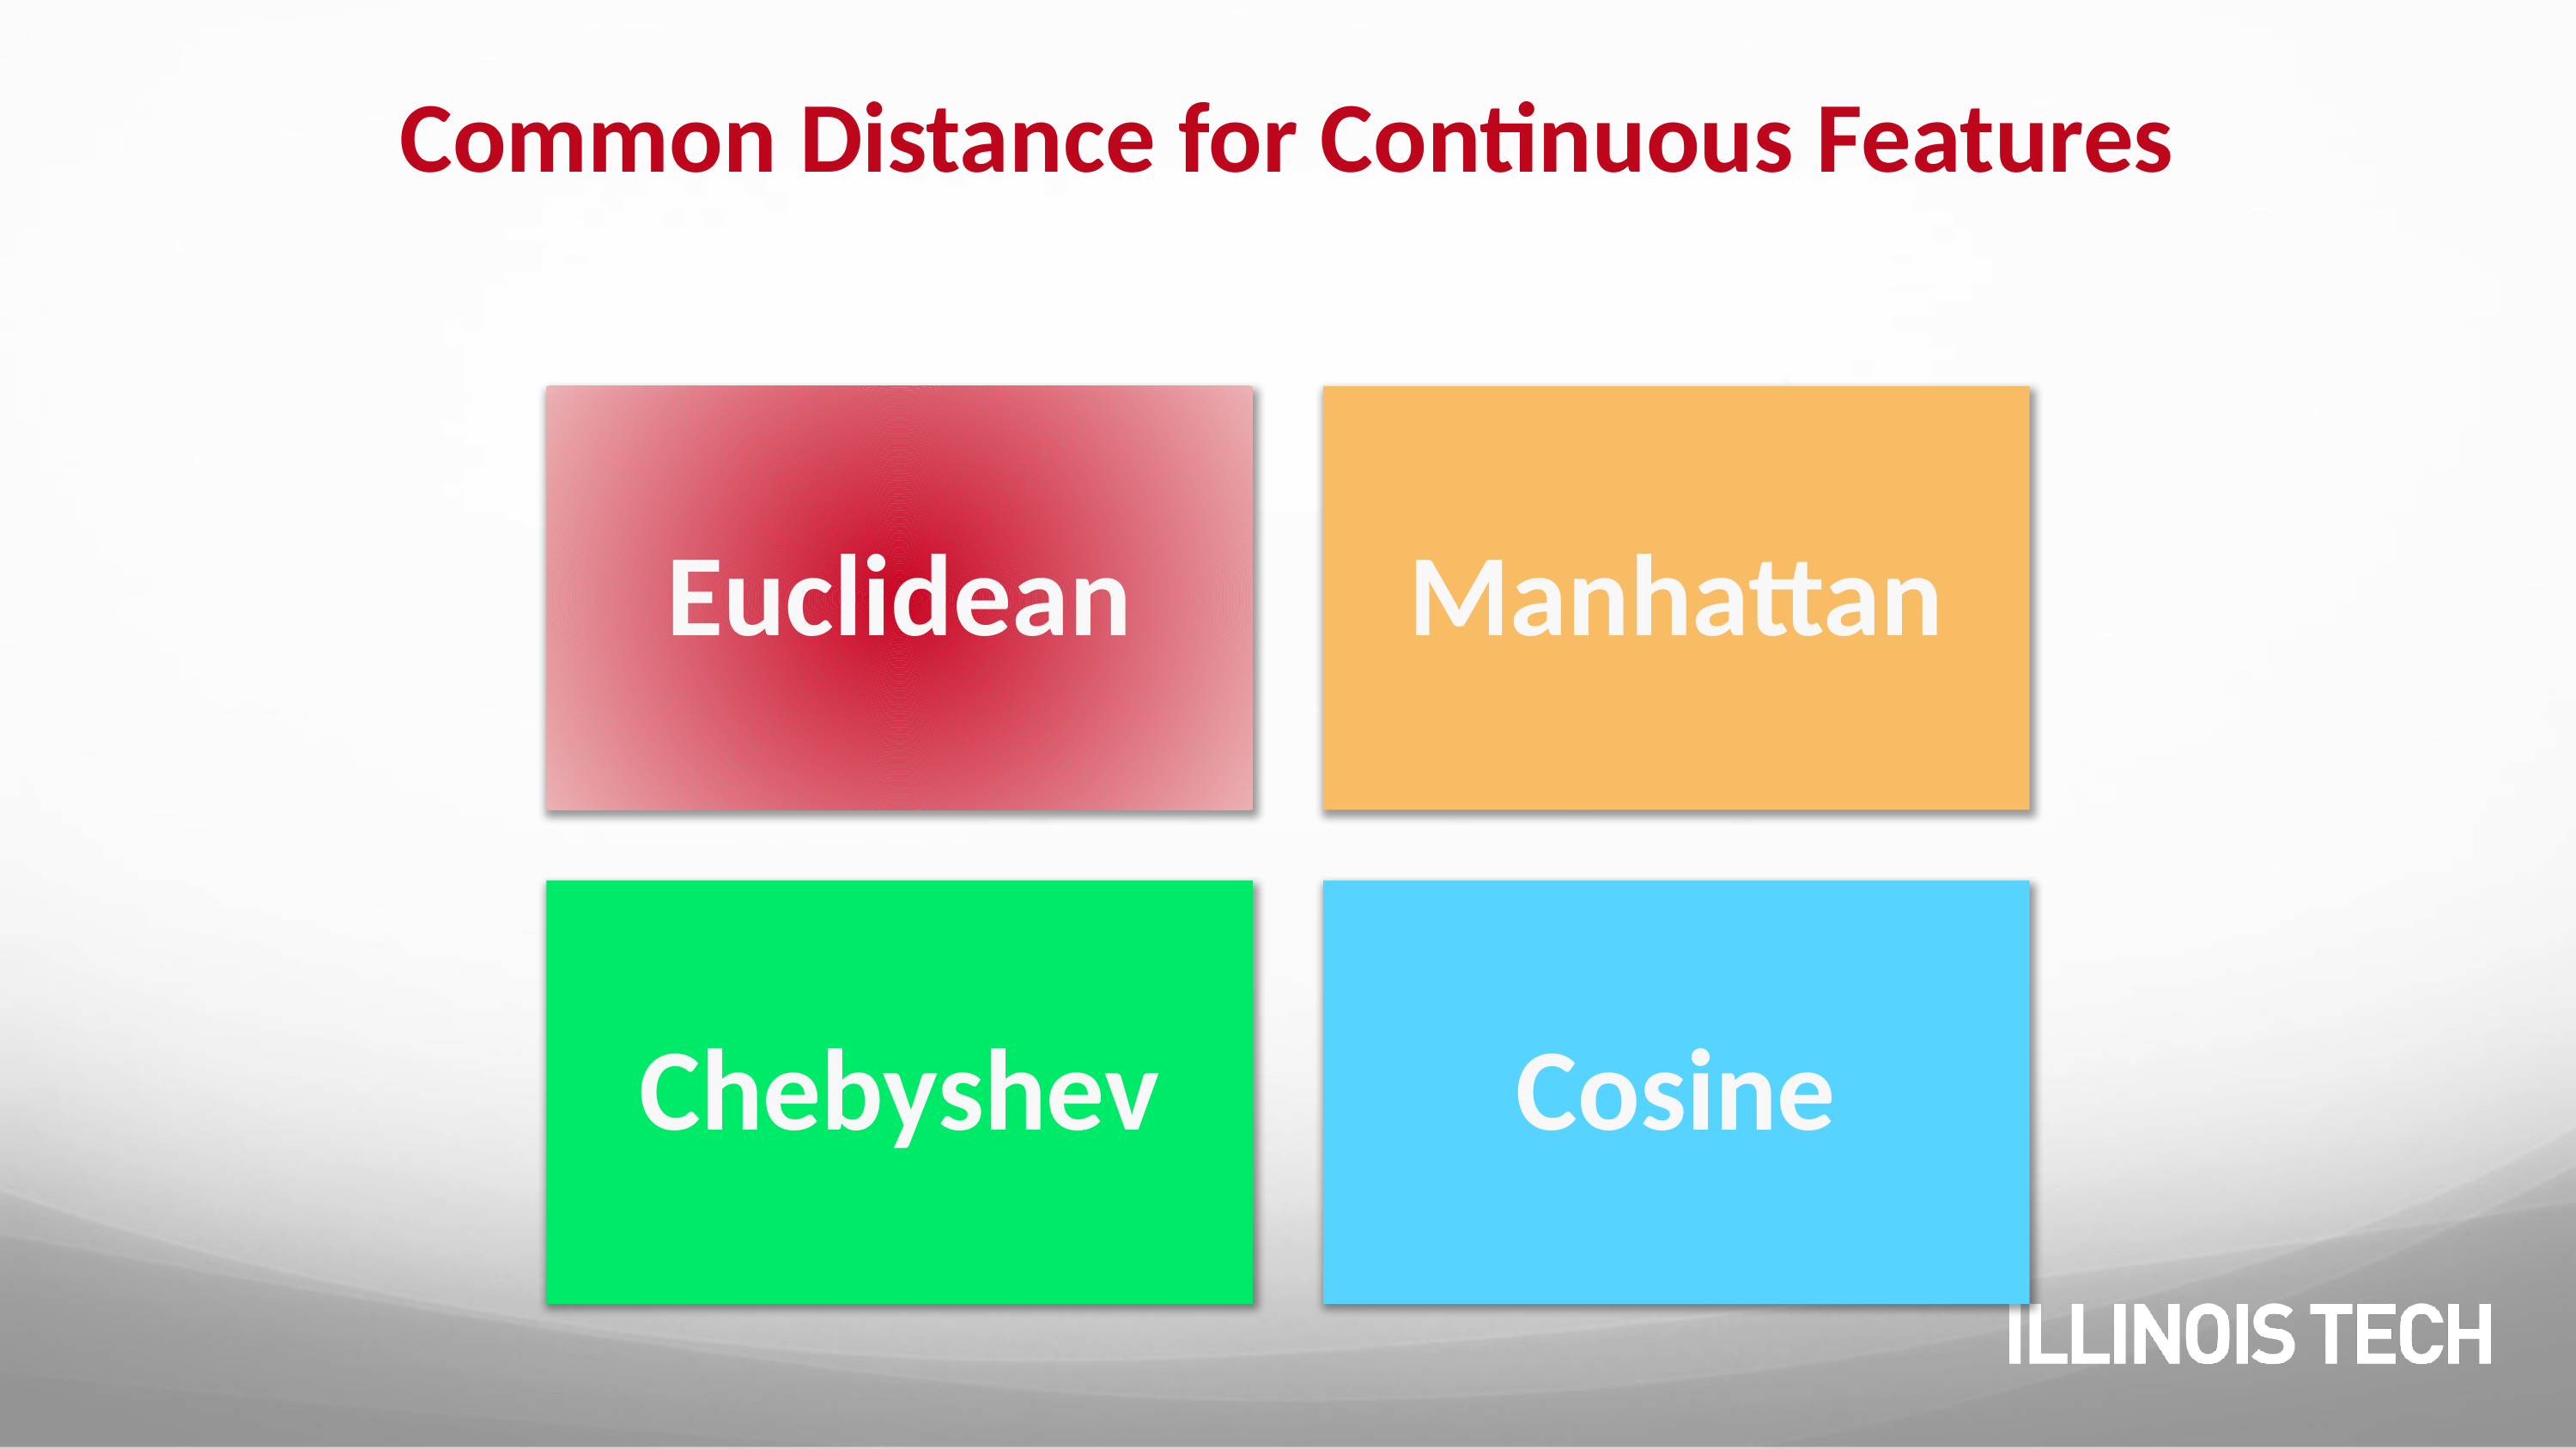

# Common Distance for Continuous Features
Euclidean
Manhattan
Chebyshev
Cosine